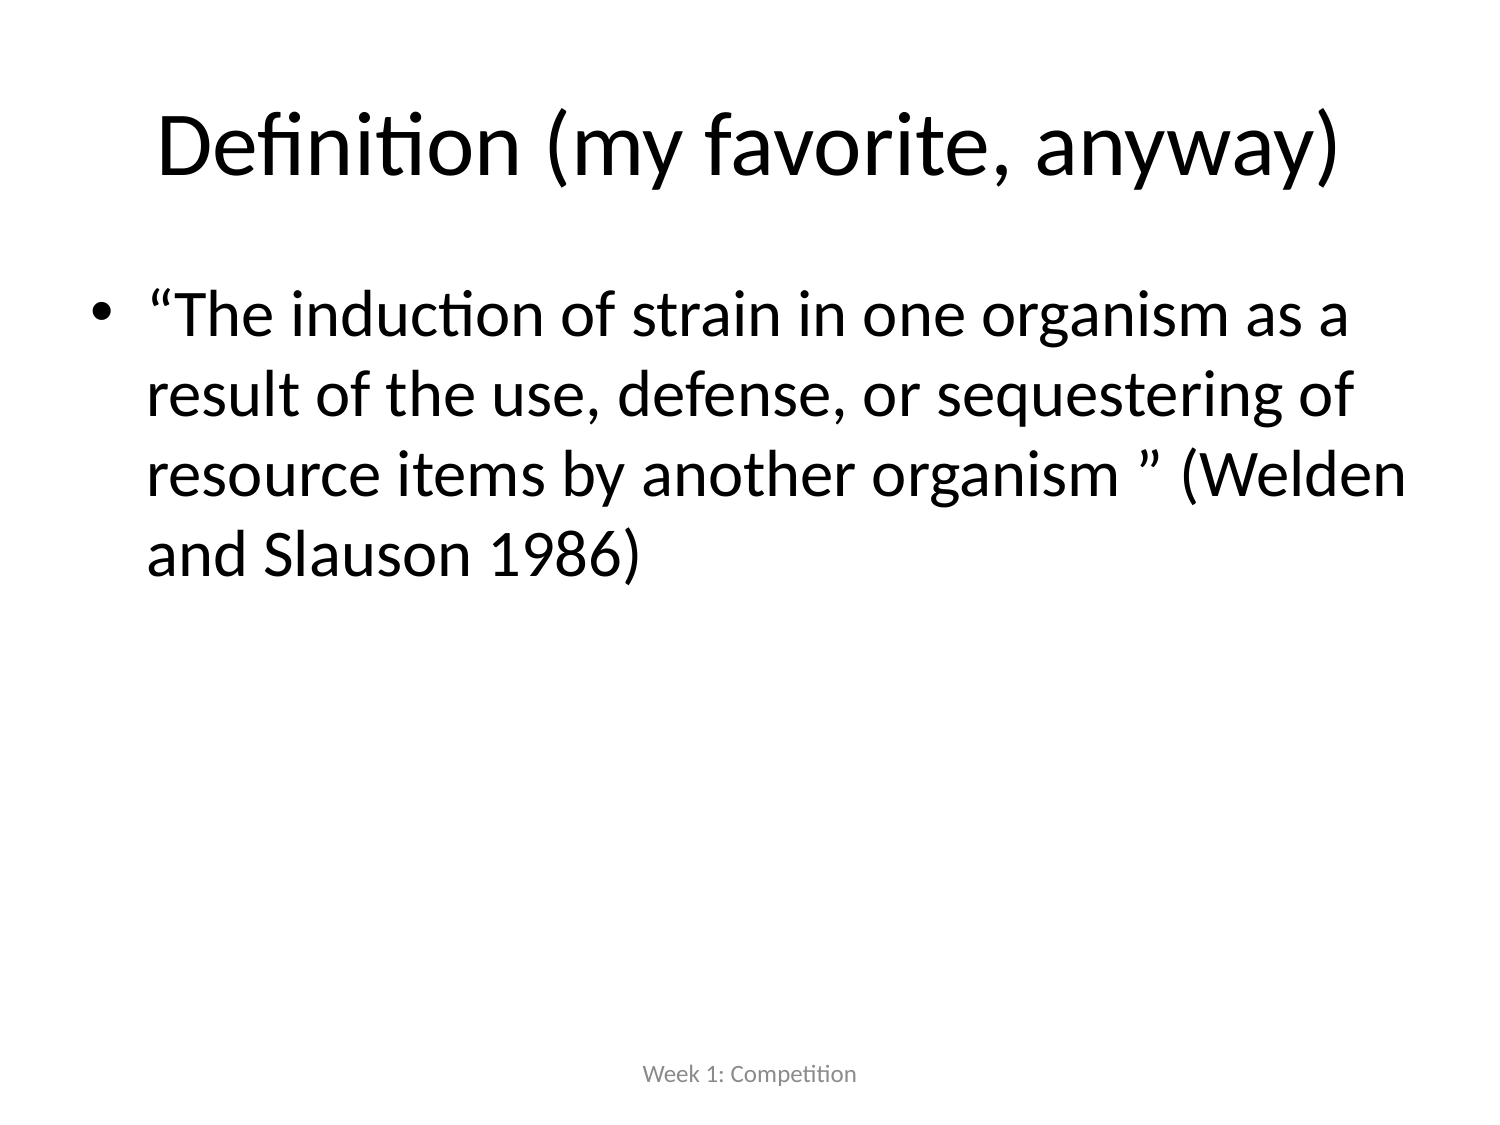

# Definition (my favorite, anyway)
“The induction of strain in one organism as a result of the use, defense, or sequestering of resource items by another organism ” (Welden and Slauson 1986)
Week 1: Competition